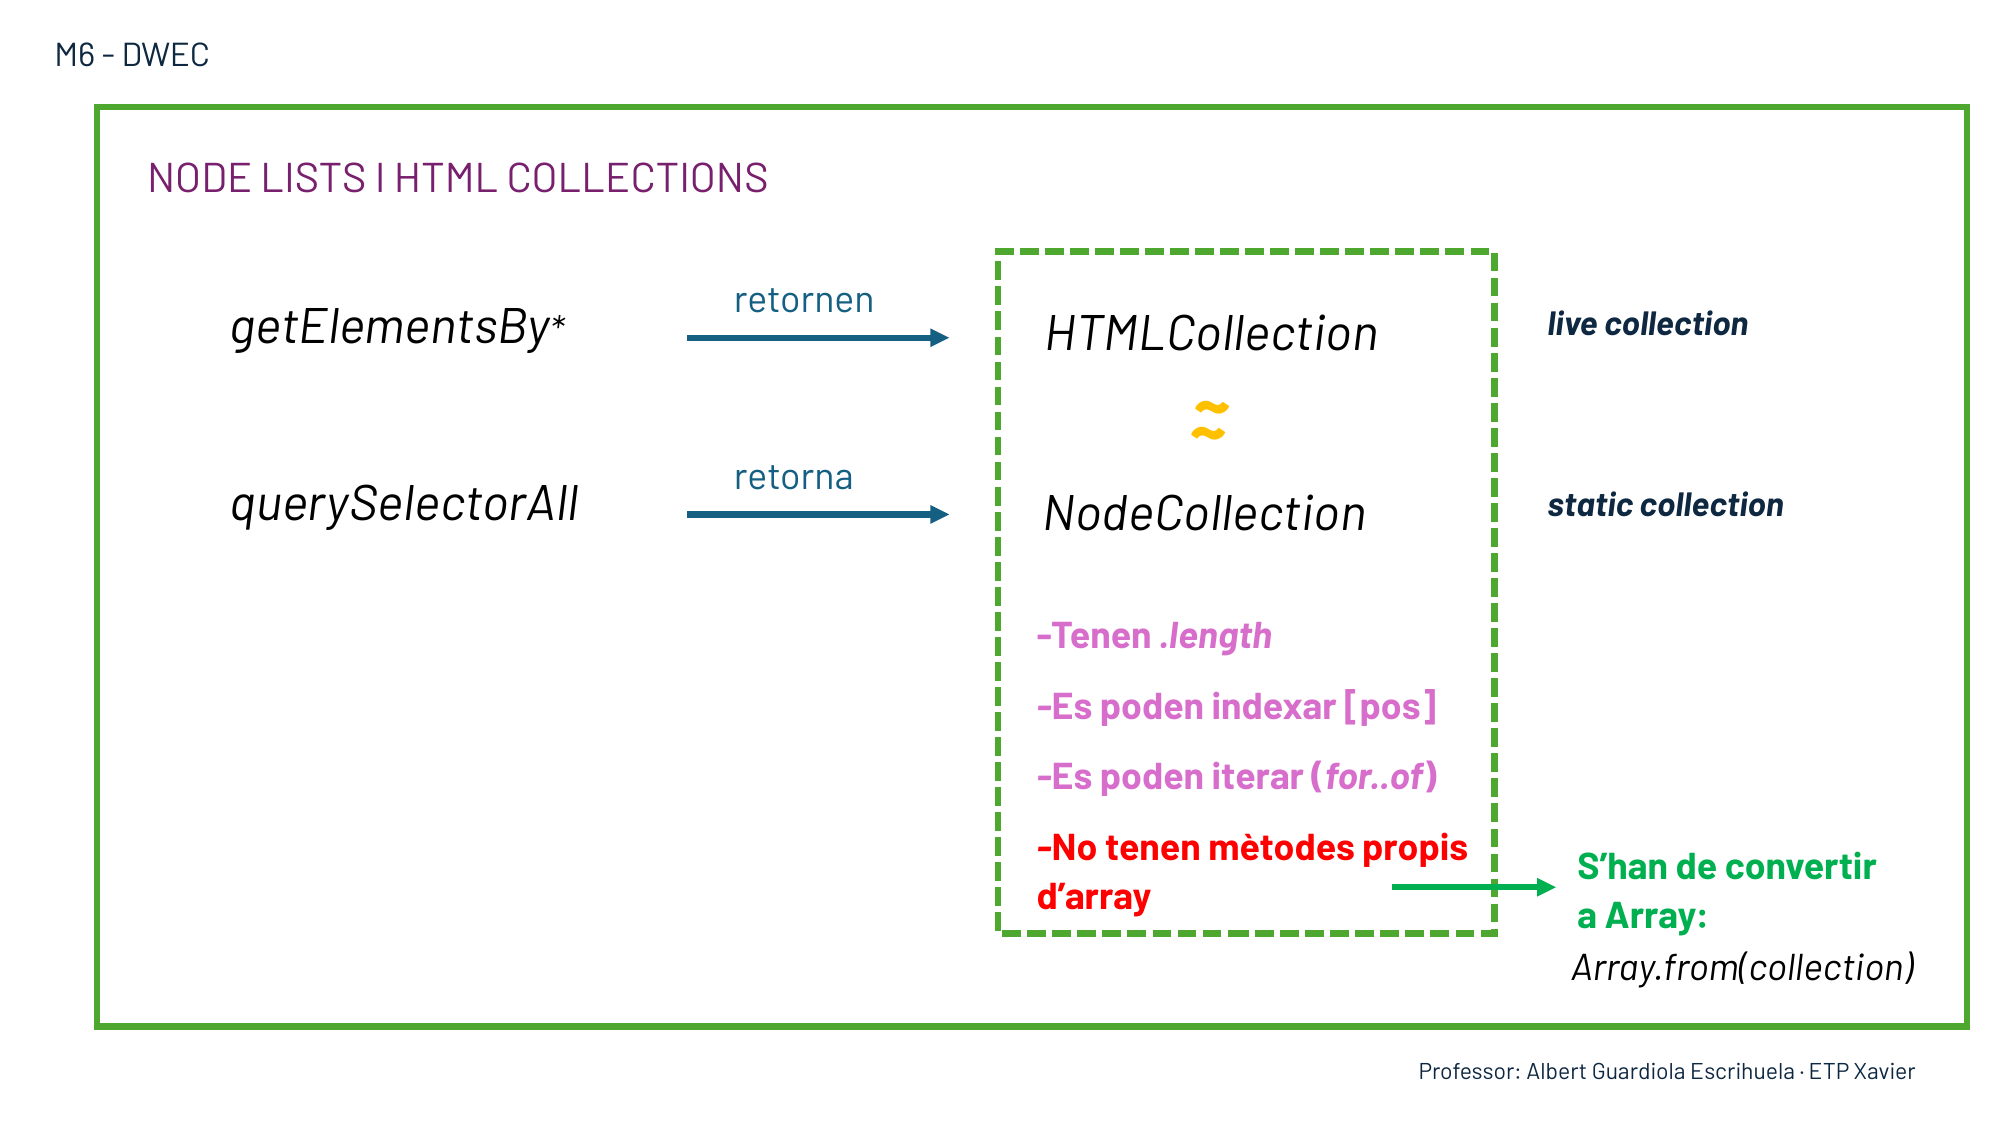

# M6 - DWEC

NODE LISTS I HTML COLLECTIONS

retornen
getElementsBy*
HTMLCollection
live collection
~
~
retorna
querySelectorAll
NodeCollection
static collection
-Tenen .length
-Es poden indexar [pos]
-Es poden iterar (for..of)
-No tenen mètodes propis d’array
S’han de convertir a Array:
Array.from(collection)
Professor: Albert Guardiola Escrihuela · ETP Xavier